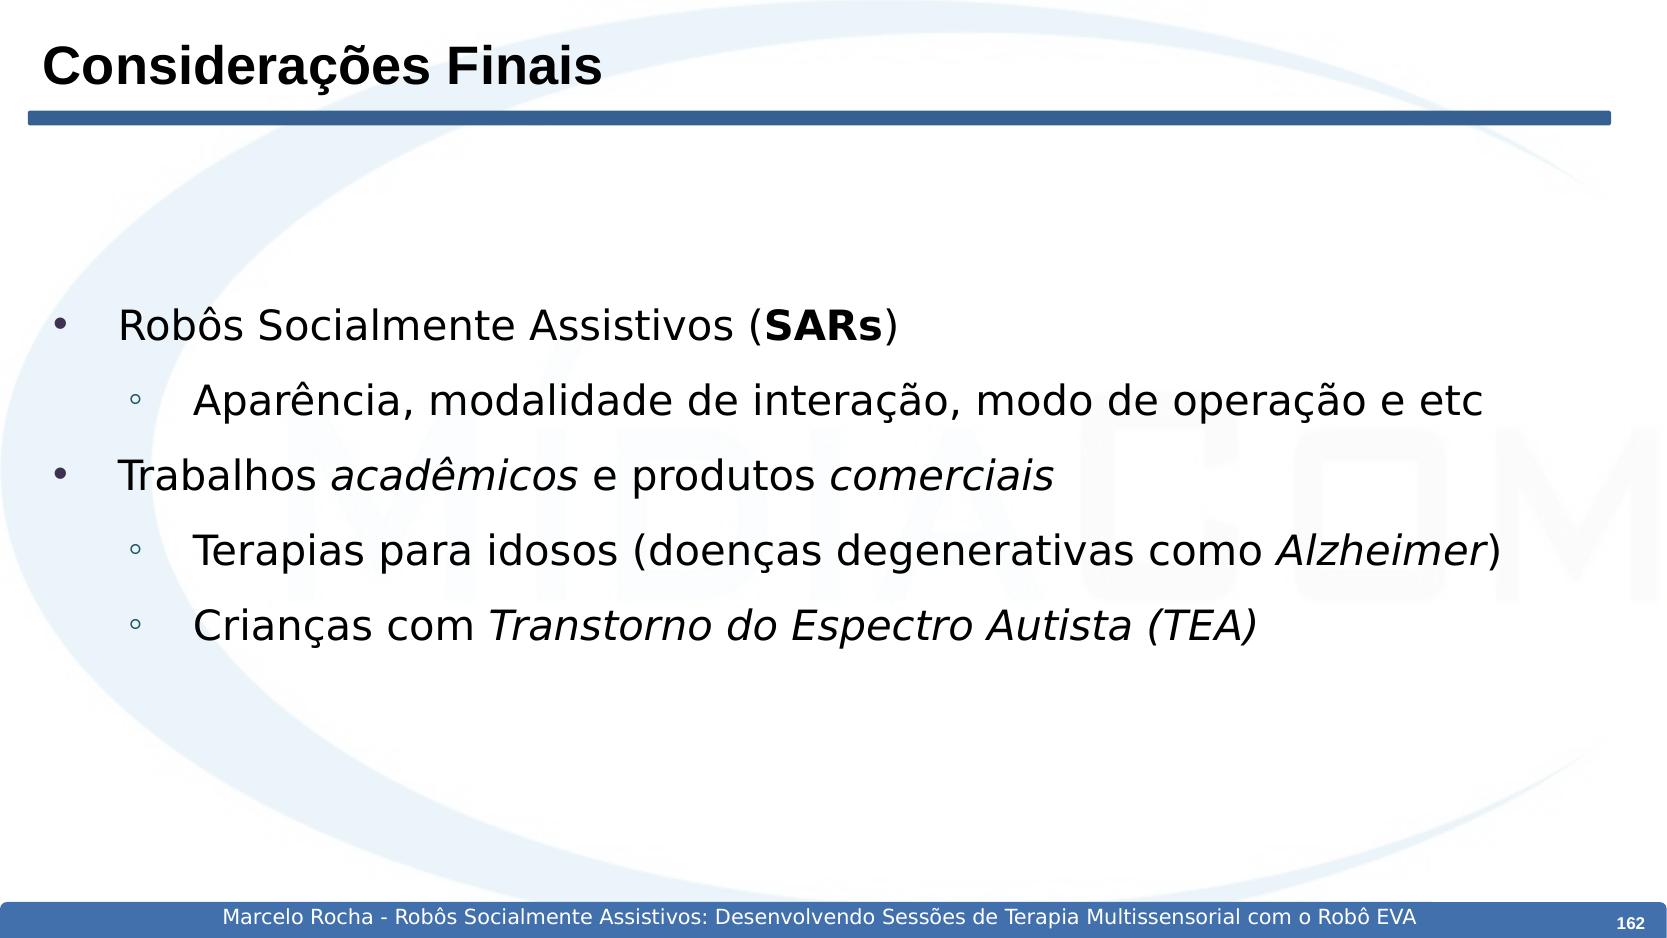

# Considerações Finais
Robôs Socialmente Assistivos (SARs)
Aparência, modalidade de interação, modo de operação e etc
Trabalhos acadêmicos e produtos comerciais
Terapias para idosos (doenças degenerativas como Alzheimer)
Crianças com Transtorno do Espectro Autista (TEA)
Marcelo Rocha - Robôs Socialmente Assistivos: Desenvolvendo Sessões de Terapia Multissensorial com o Robô EVA
162